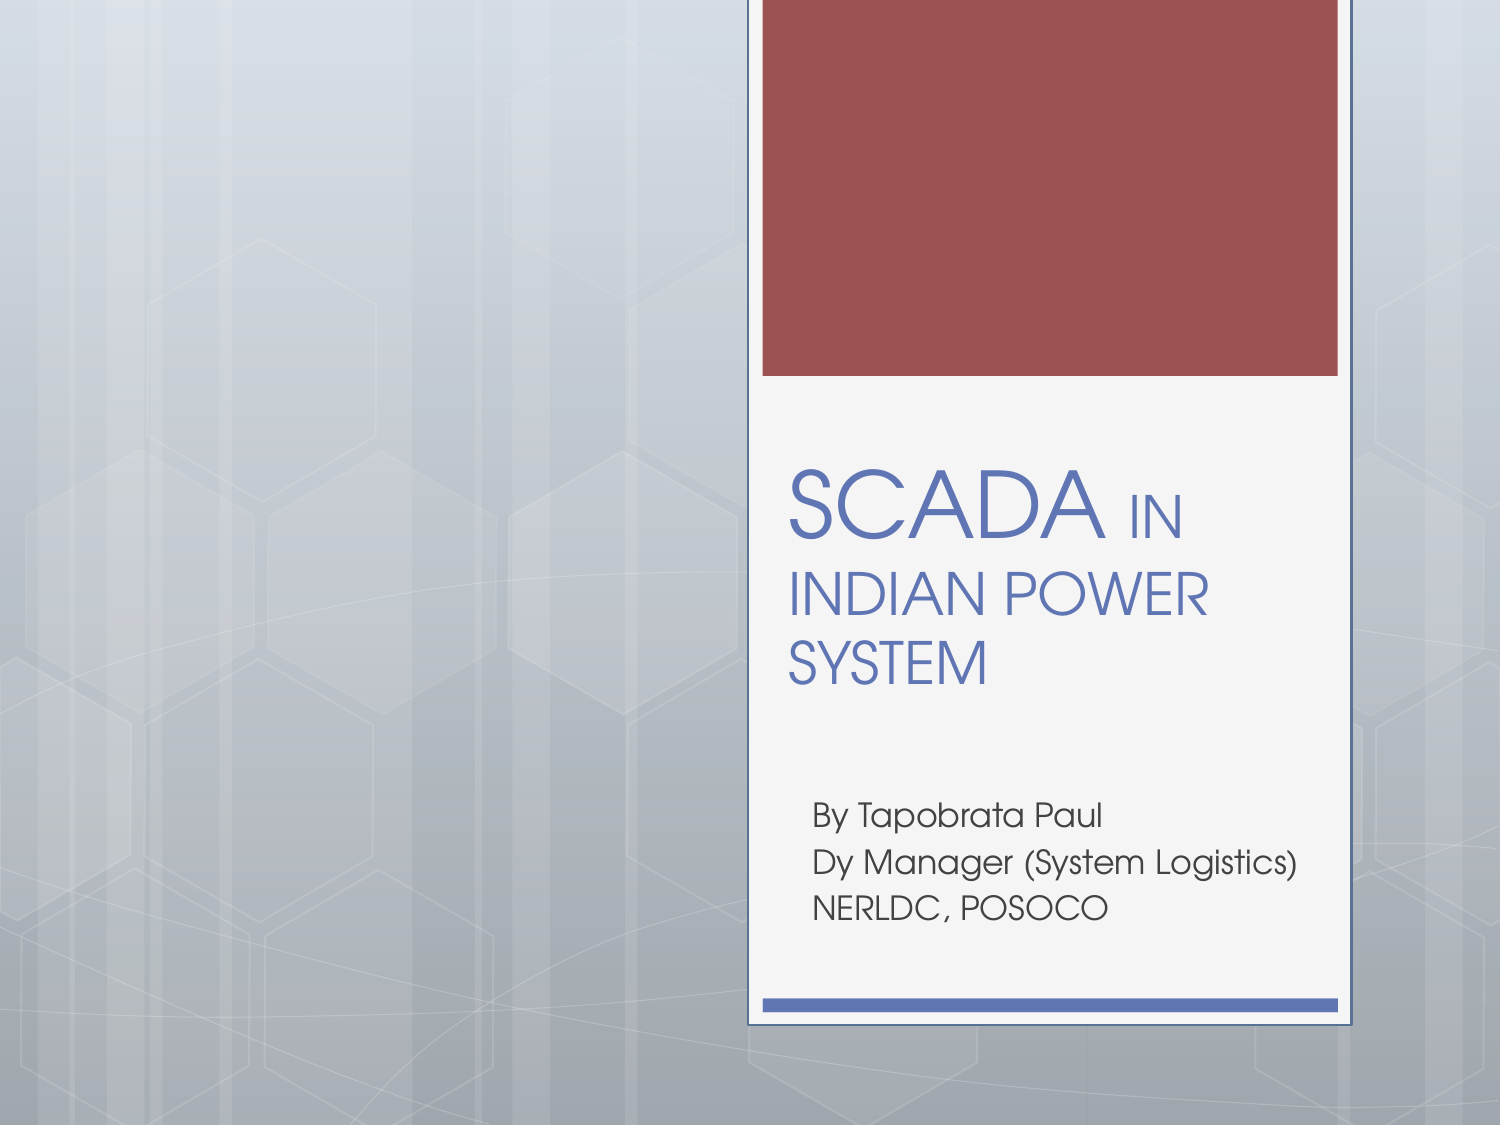

# SCADA IN INDIAN POWER SYSTEM
By Tapobrata Paul
Dy Manager (System Logistics)
NERLDC, POSOCO